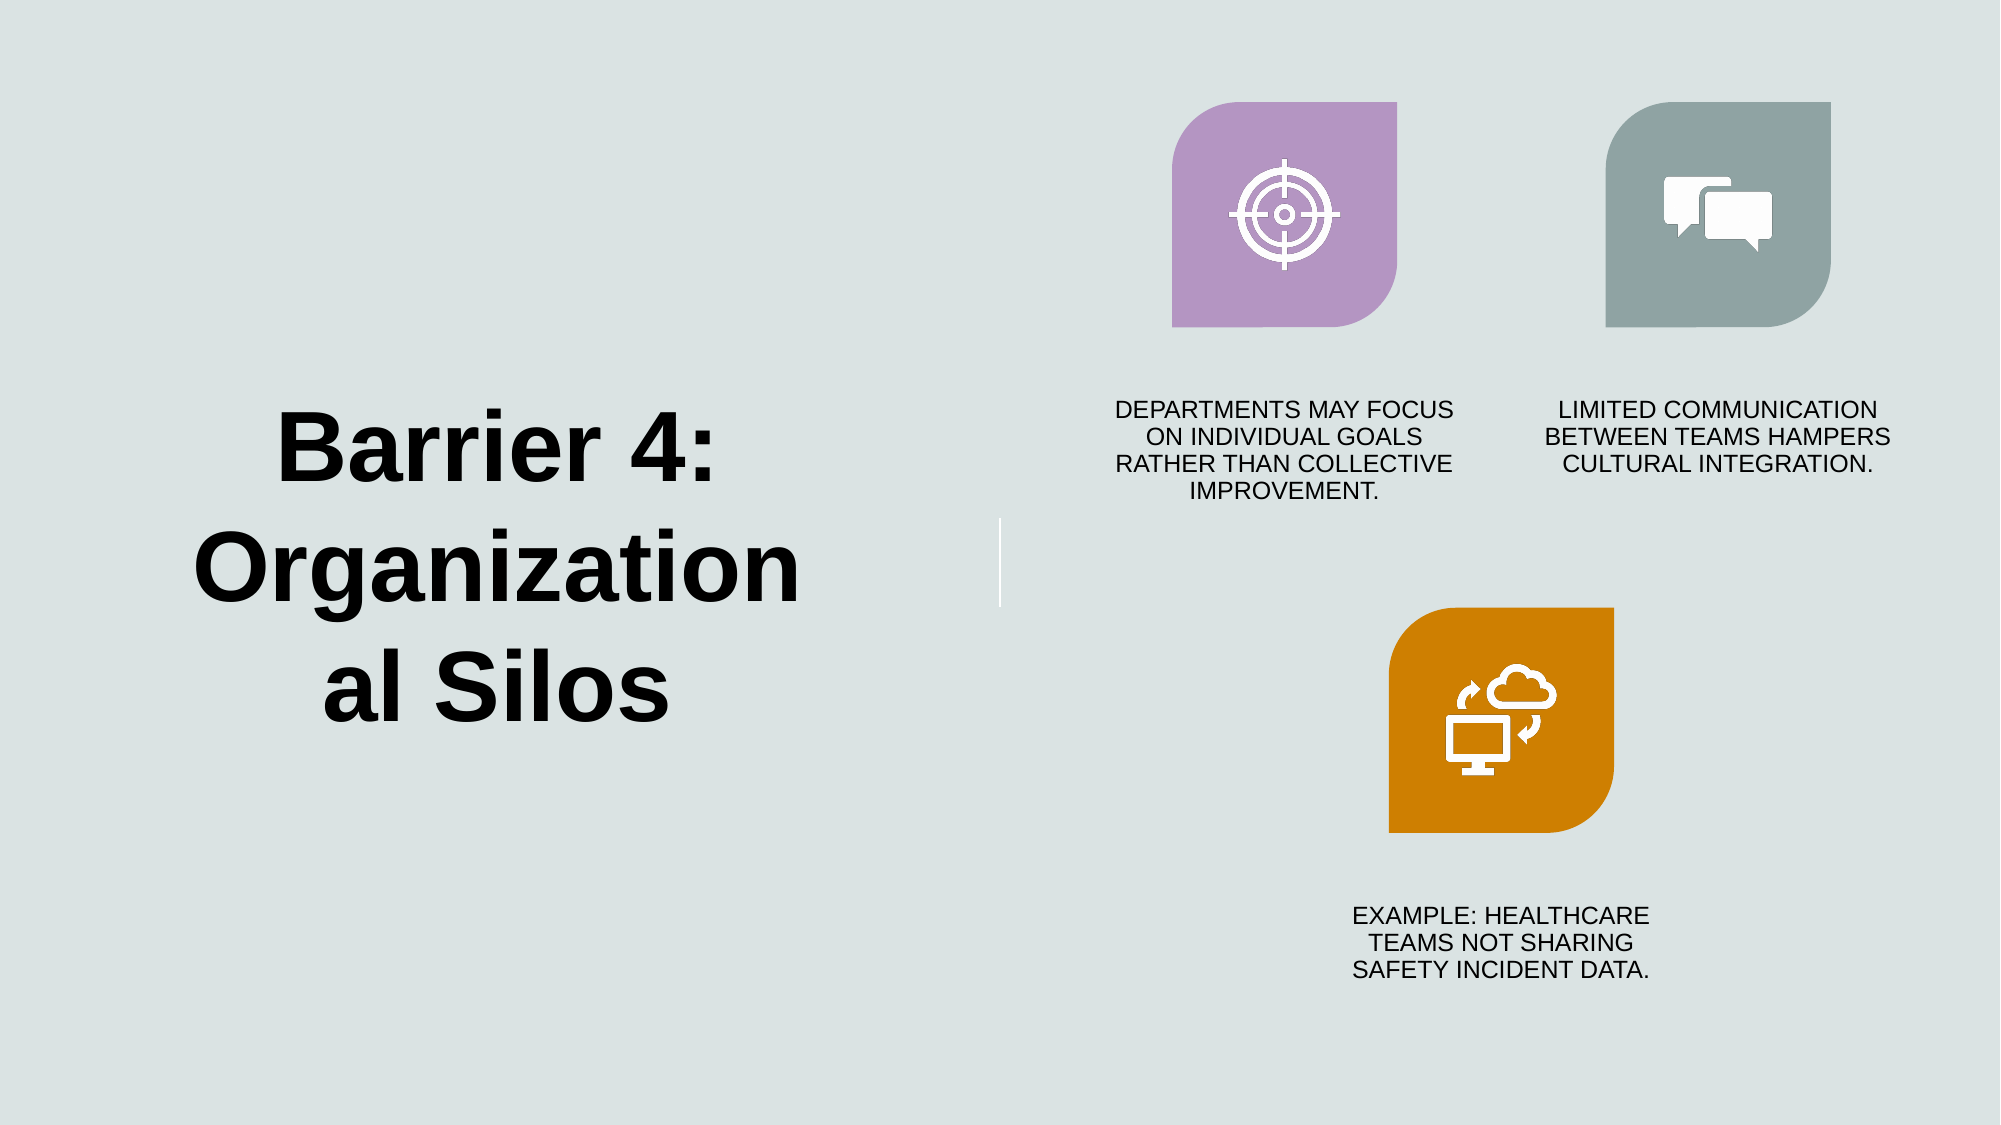

Departments may focus on individual goals rather than collective improvement.
Limited communication between teams hampers cultural integration.
Example: Healthcare teams not sharing safety incident data.
# Barrier 4: Organizational Silos